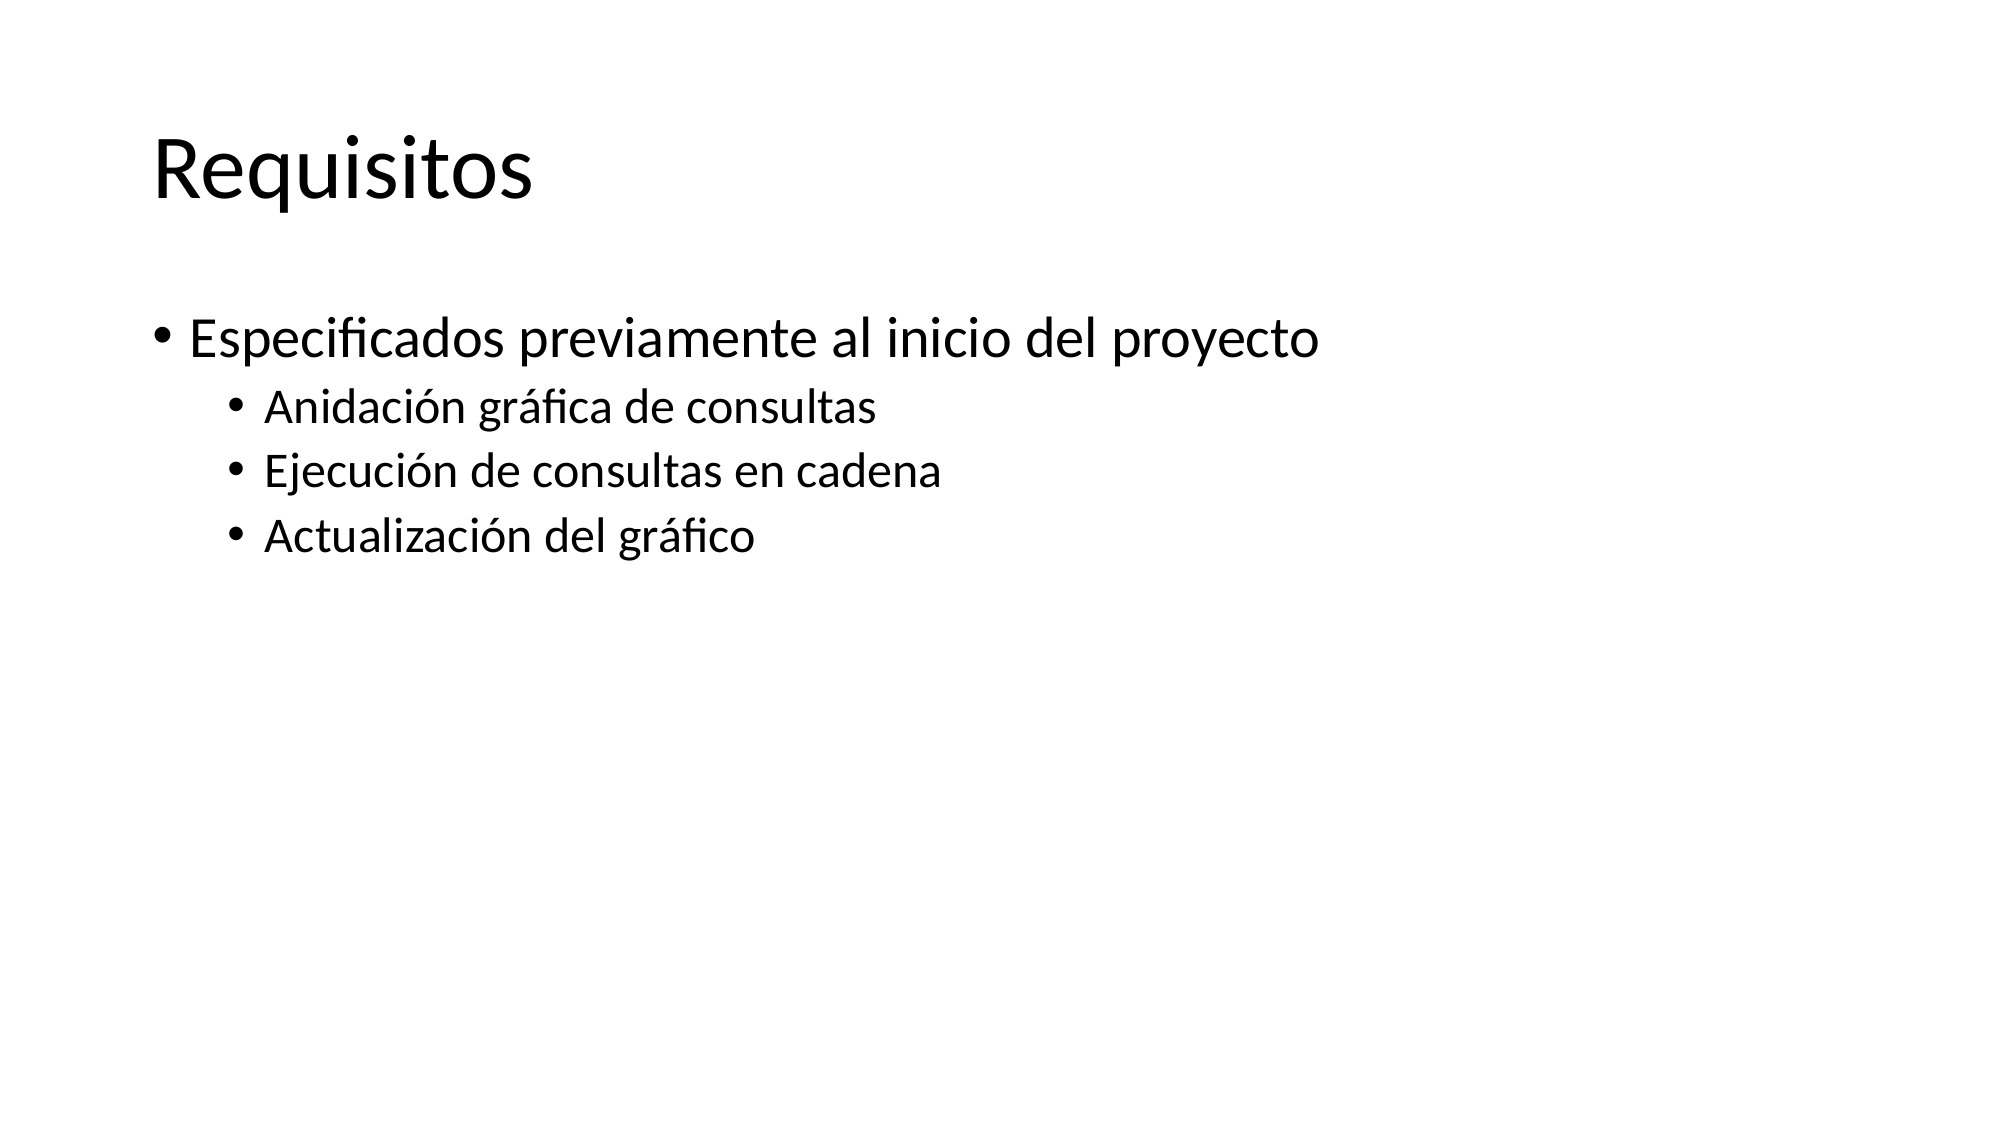

# Requisitos
Especificados previamente al inicio del proyecto
Anidación gráfica de consultas
Ejecución de consultas en cadena
Actualización del gráfico